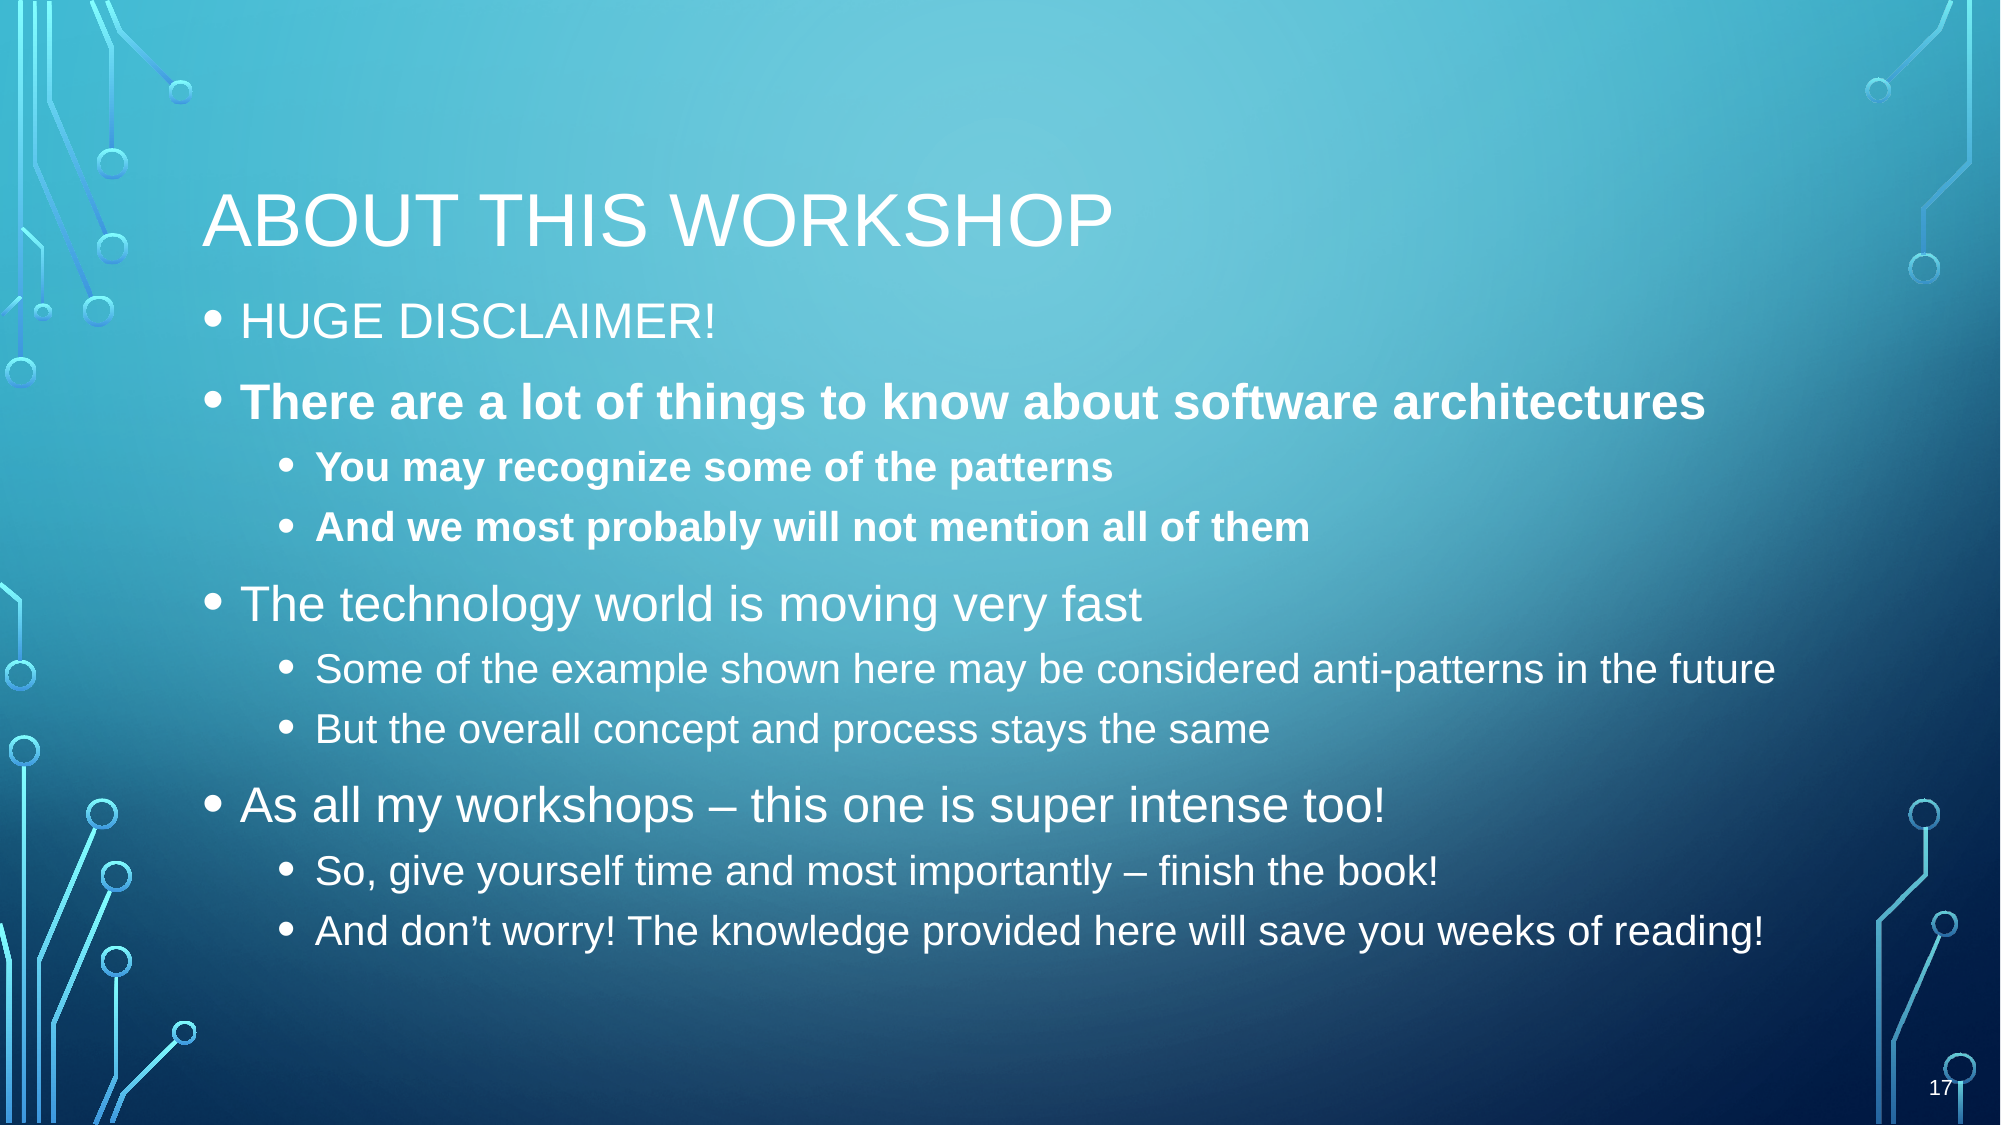

# About this workshop
HUGE DISCLAIMER!
There are a lot of things to know about software architectures
You may recognize some of the patterns
And we most probably will not mention all of them
The technology world is moving very fast
Some of the example shown here may be considered anti-patterns in the future
But the overall concept and process stays the same
As all my workshops – this one is super intense too!
So, give yourself time and most importantly – finish the book!
And don’t worry! The knowledge provided here will save you weeks of reading!

17